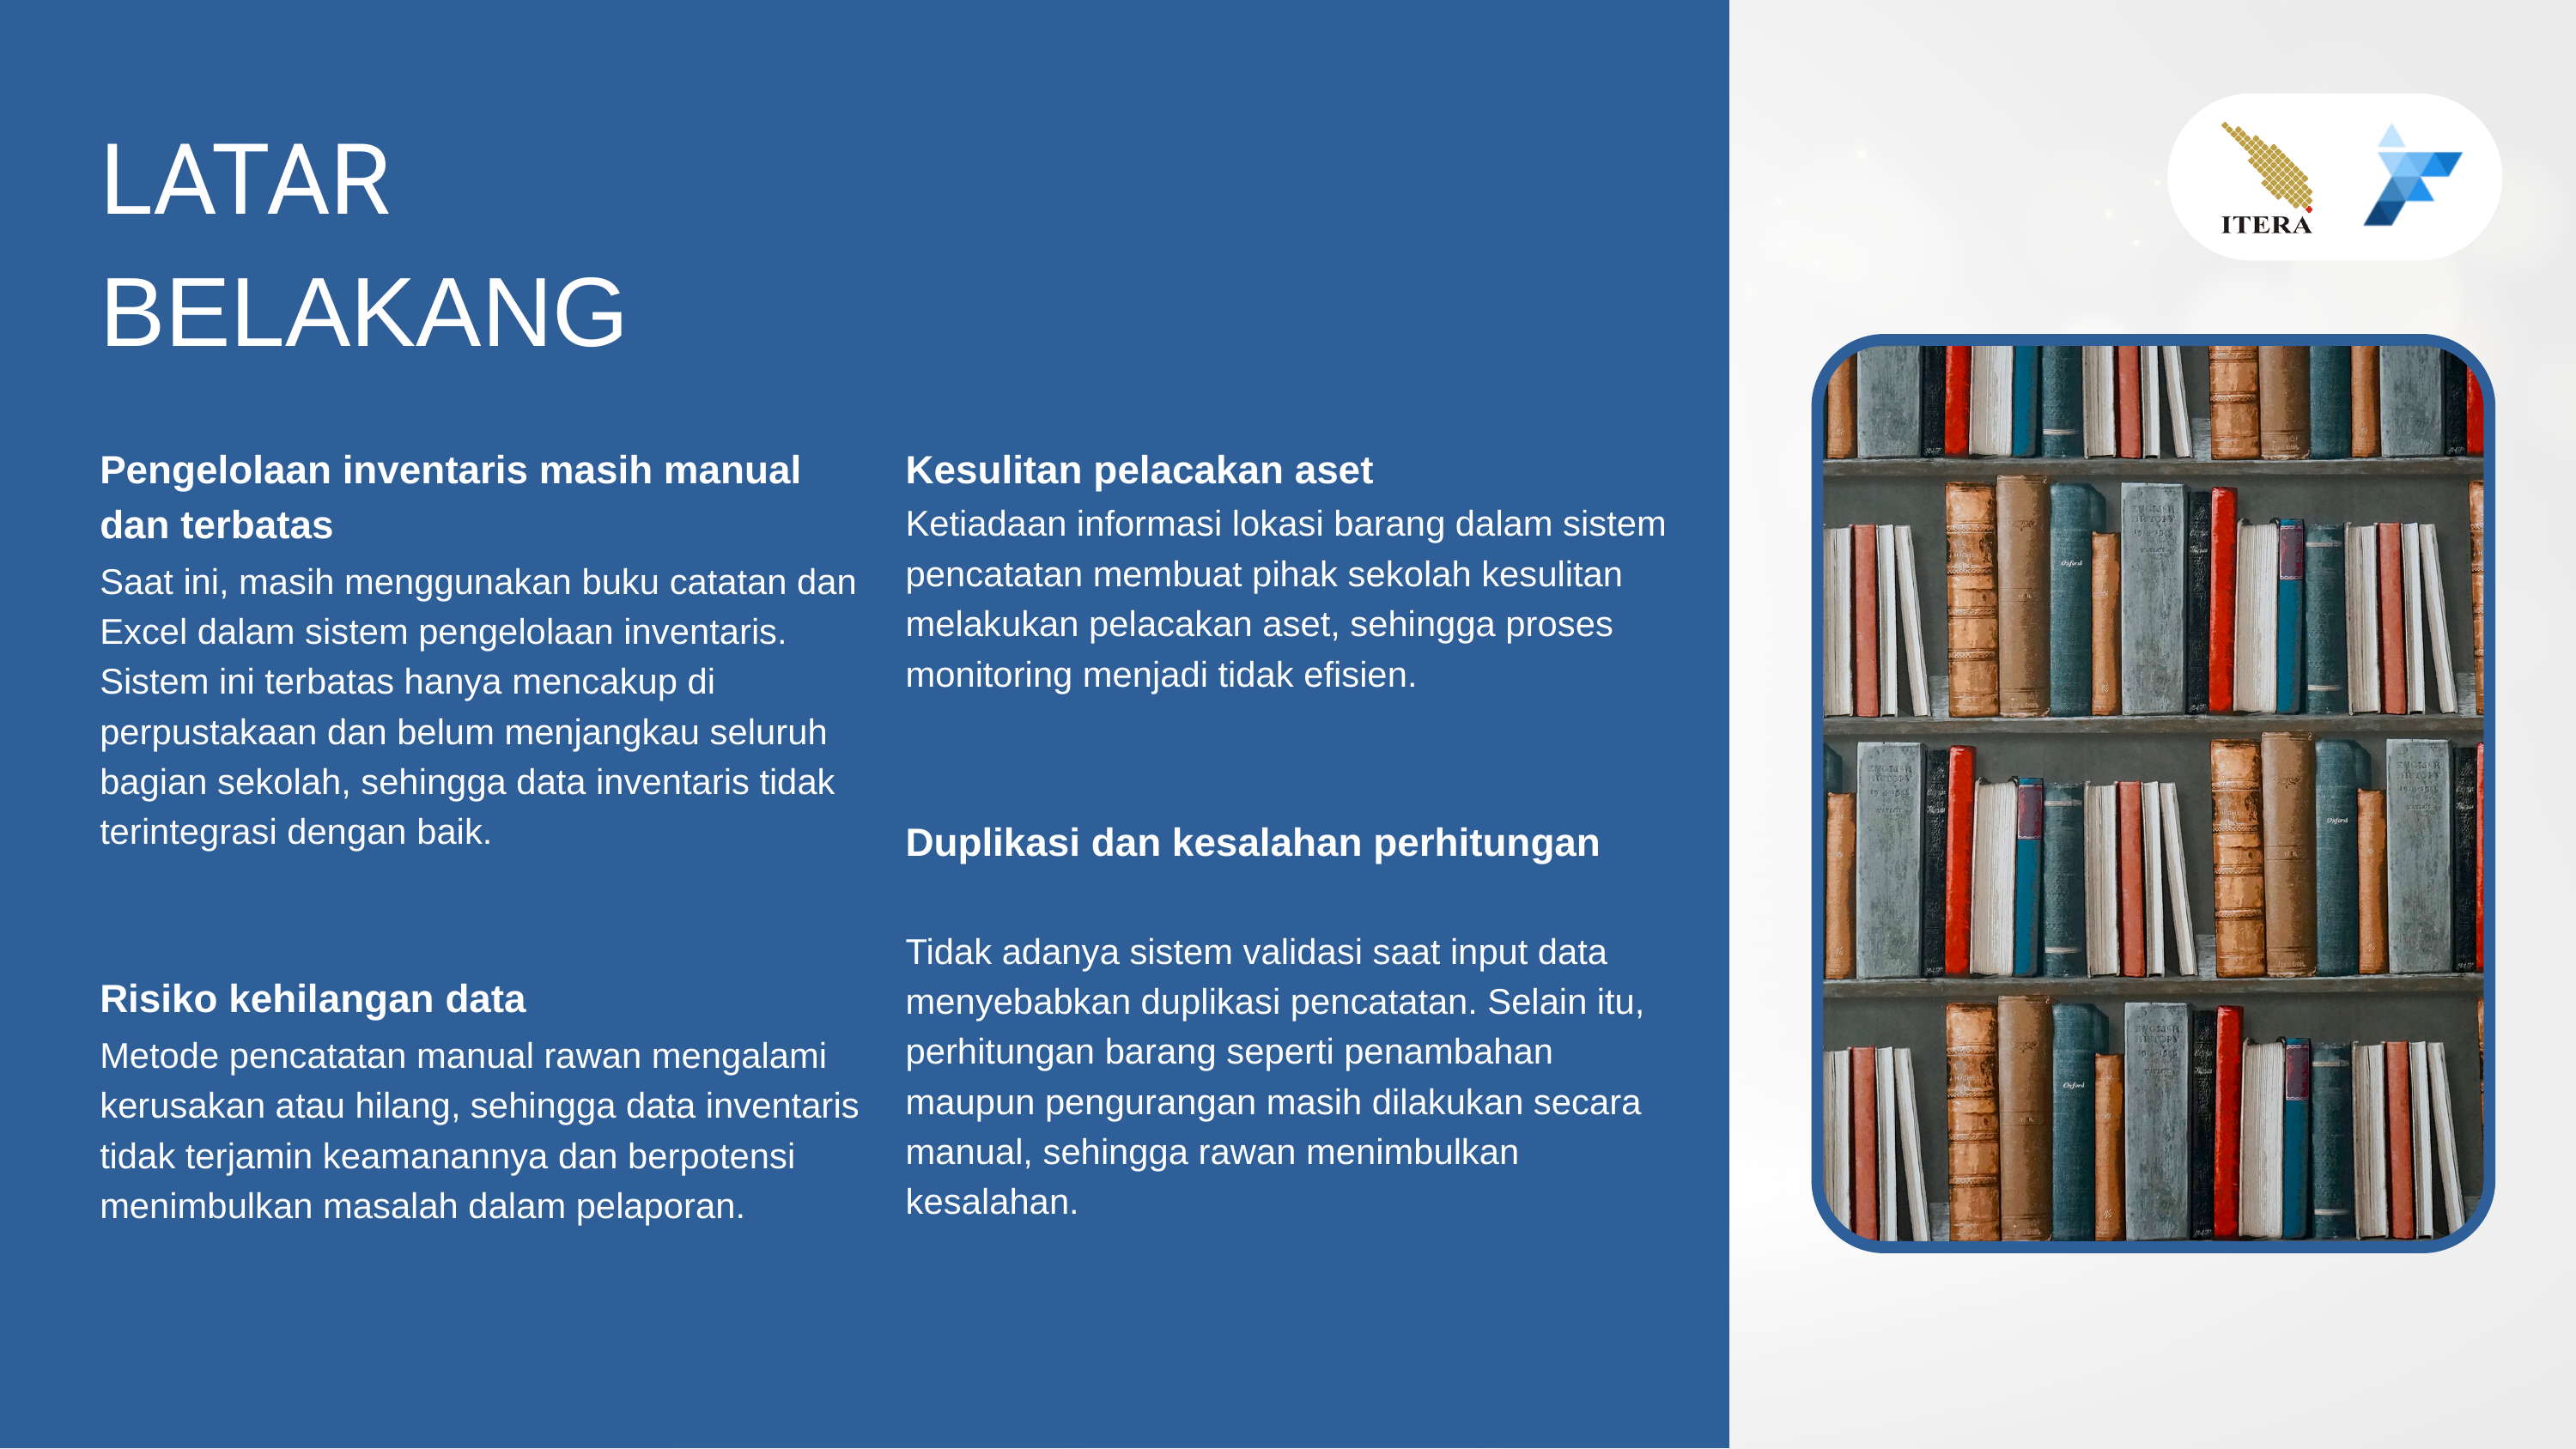

LATAR

BELAKANG

Pengelolaan inventaris masih manual dan terbatas
Saat ini, masih menggunakan buku catatan dan Excel dalam sistem pengelolaan inventaris. Sistem ini terbatas hanya mencakup di perpustakaan dan belum menjangkau seluruh bagian sekolah, sehingga data inventaris tidak terintegrasi dengan baik.
Kesulitan pelacakan aset
Ketiadaan informasi lokasi barang dalam sistem pencatatan membuat pihak sekolah kesulitan melakukan pelacakan aset, sehingga proses monitoring menjadi tidak efisien.
Duplikasi dan kesalahan perhitungan
Tidak adanya sistem validasi saat input data menyebabkan duplikasi pencatatan. Selain itu, perhitungan barang seperti penambahan maupun pengurangan masih dilakukan secara manual, sehingga rawan menimbulkan kesalahan.
Risiko kehilangan data
Metode pencatatan manual rawan mengalami kerusakan atau hilang, sehingga data inventaris tidak terjamin keamanannya dan berpotensi menimbulkan masalah dalam pelaporan.